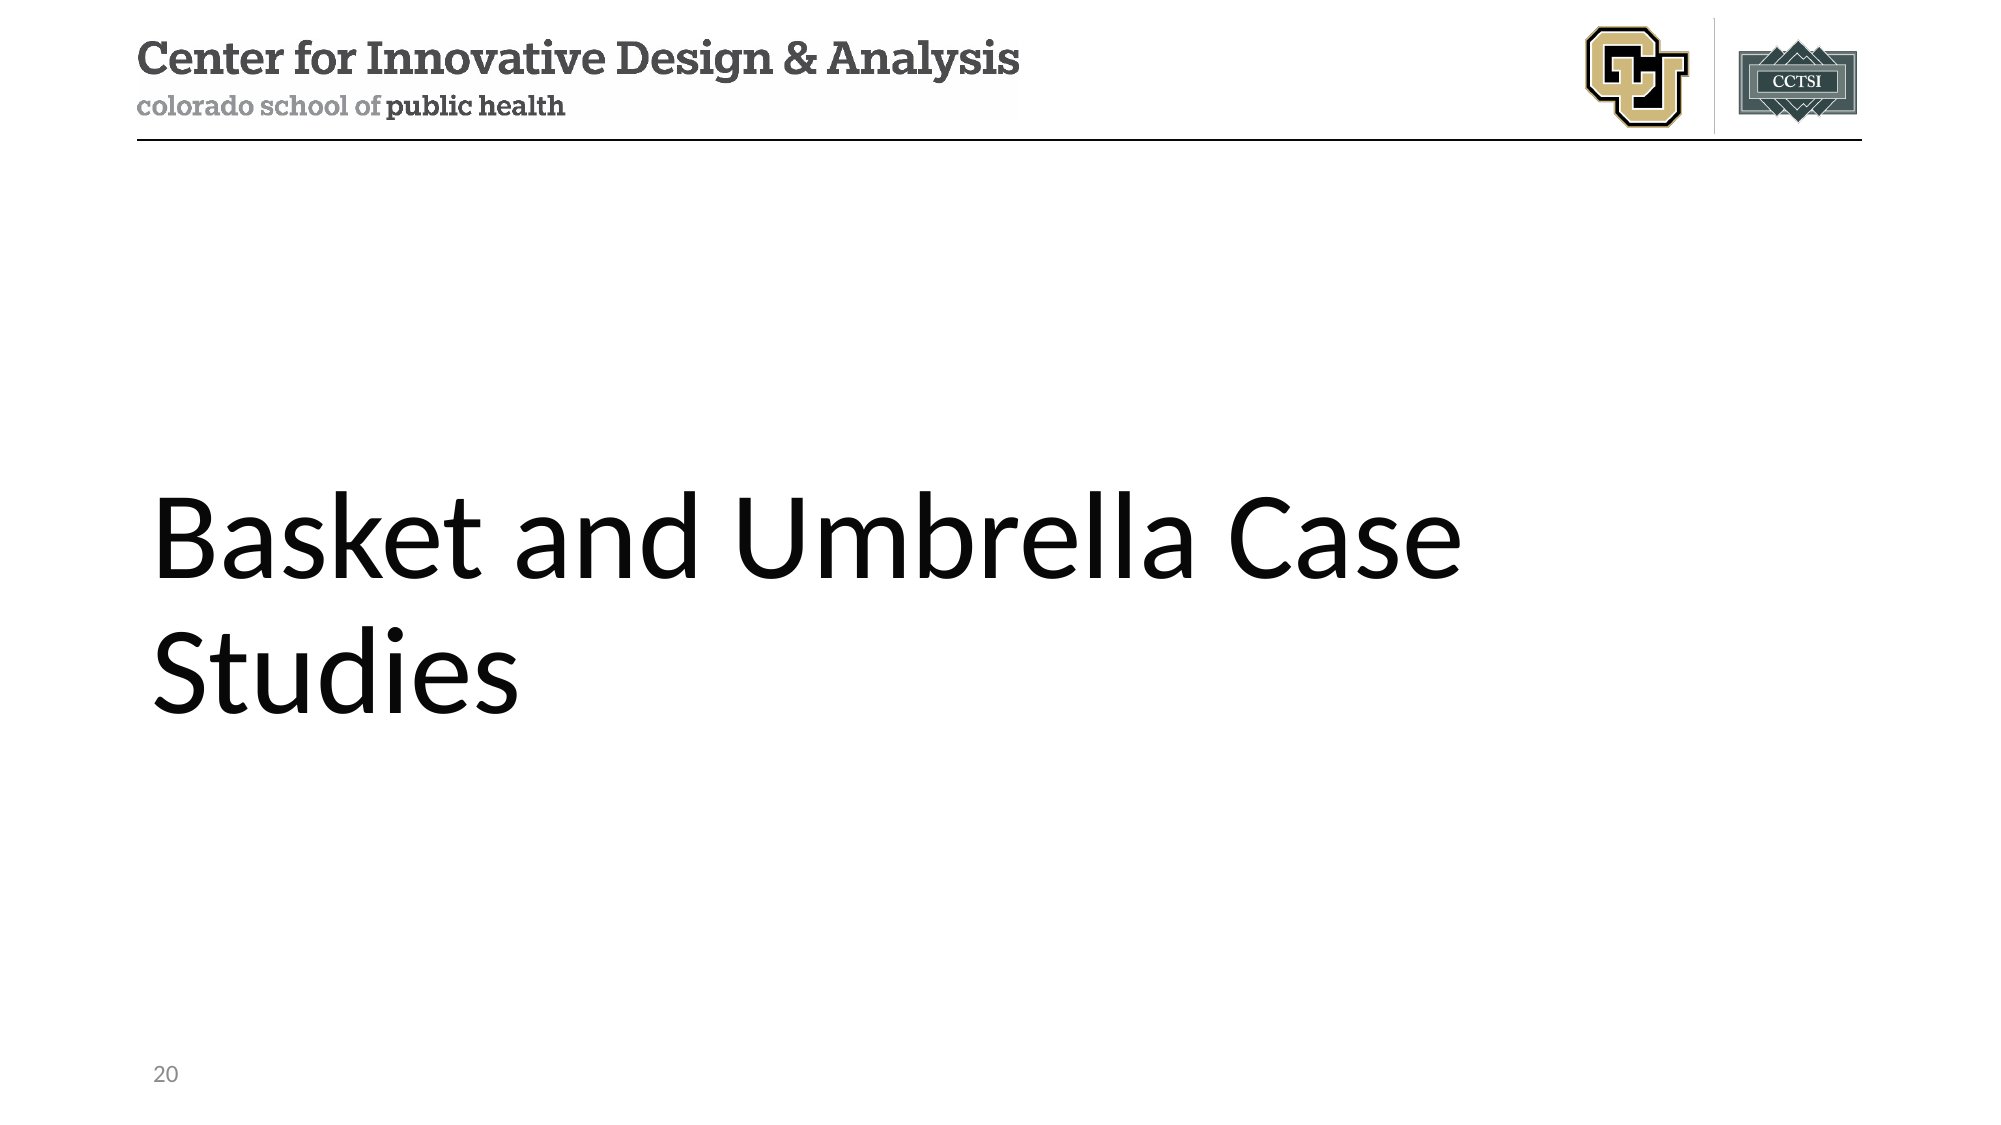

# Basket and Umbrella Case Studies

20